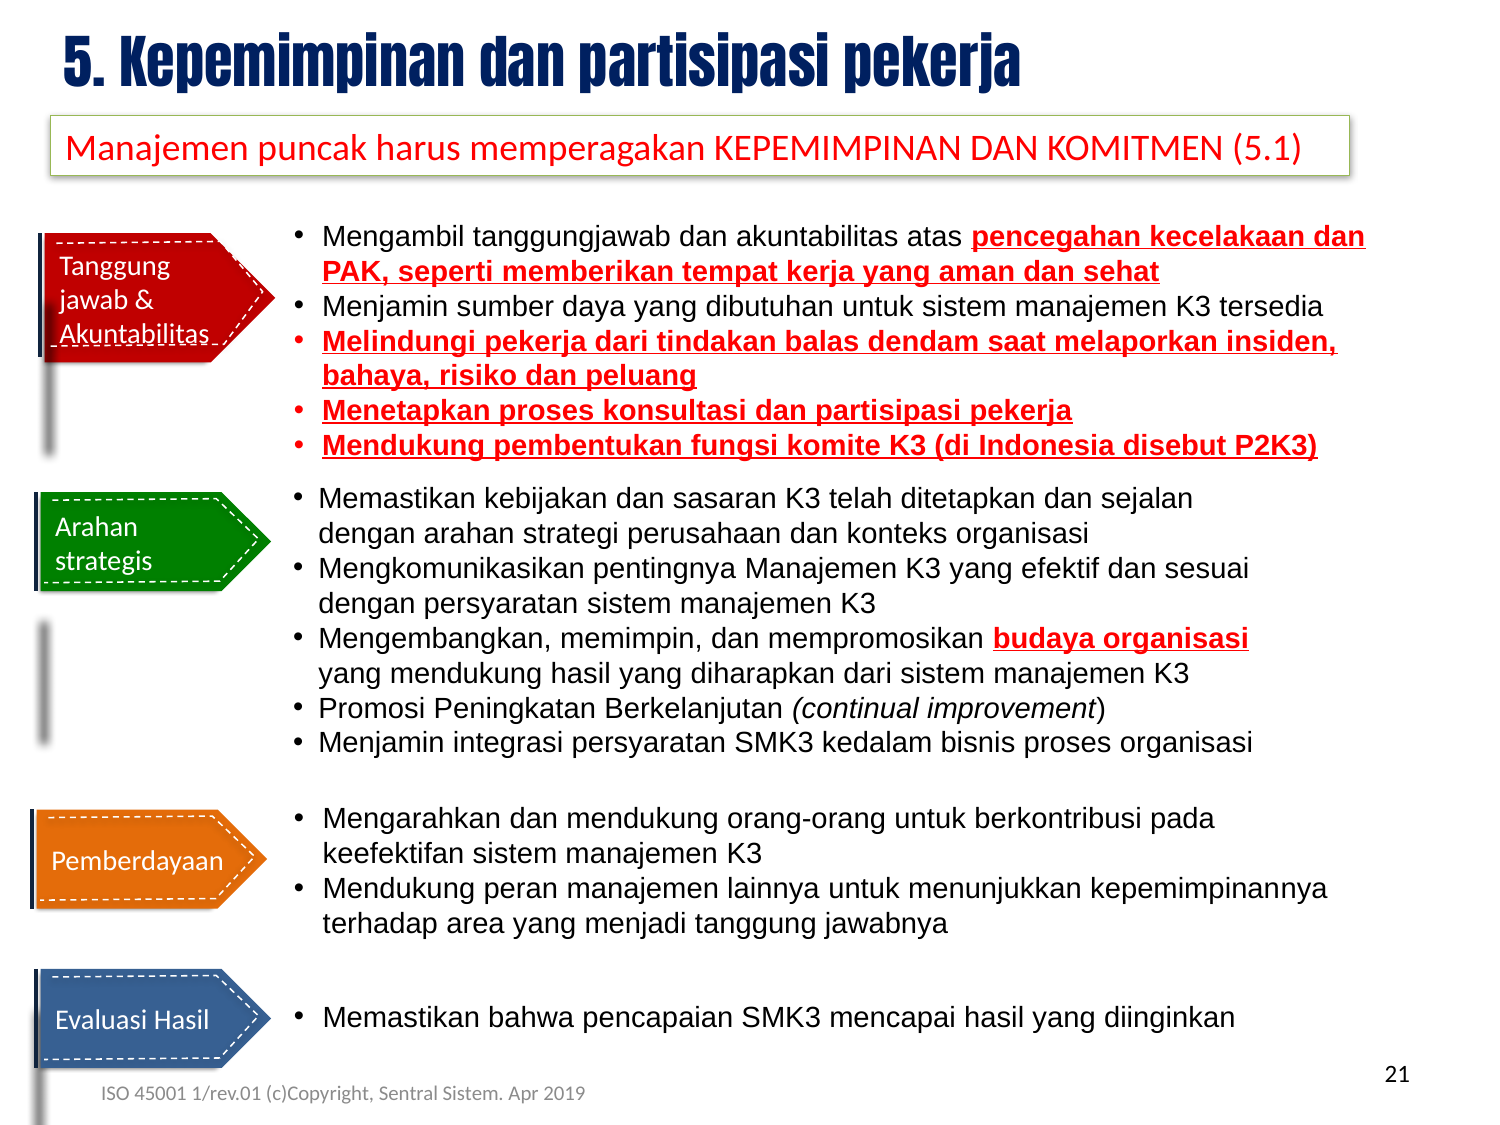

5. Kepemimpinan dan partisipasi pekerja
Manajemen puncak harus memperagakan KEPEMIMPINAN DAN KOMITMEN (5.1)
Mengambil tanggungjawab dan akuntabilitas atas pencegahan kecelakaan dan PAK, seperti memberikan tempat kerja yang aman dan sehat
Menjamin sumber daya yang dibutuhan untuk sistem manajemen K3 tersedia
Melindungi pekerja dari tindakan balas dendam saat melaporkan insiden, bahaya, risiko dan peluang
Menetapkan proses konsultasi dan partisipasi pekerja
Mendukung pembentukan fungsi komite K3 (di Indonesia disebut P2K3)
Tanggung jawab & Akuntabilitas

Memastikan kebijakan dan sasaran K3 telah ditetapkan dan sejalan dengan arahan strategi perusahaan dan konteks organisasi
Mengkomunikasikan pentingnya Manajemen K3 yang efektif dan sesuai dengan persyaratan sistem manajemen K3
Mengembangkan, memimpin, dan mempromosikan budaya organisasi yang mendukung hasil yang diharapkan dari sistem manajemen K3
Promosi Peningkatan Berkelanjutan (continual improvement)
Menjamin integrasi persyaratan SMK3 kedalam bisnis proses organisasi
Arahan strategis

Mengarahkan dan mendukung orang-orang untuk berkontribusi pada keefektifan sistem manajemen K3
Mendukung peran manajemen lainnya untuk menunjukkan kepemimpinannya terhadap area yang menjadi tanggung jawabnya
Pemberdayaan

Evaluasi Hasil

Memastikan bahwa pencapaian SMK3 mencapai hasil yang diinginkan
21
ISO 45001 1/rev.01 (c)Copyright, Sentral Sistem. Apr 2019